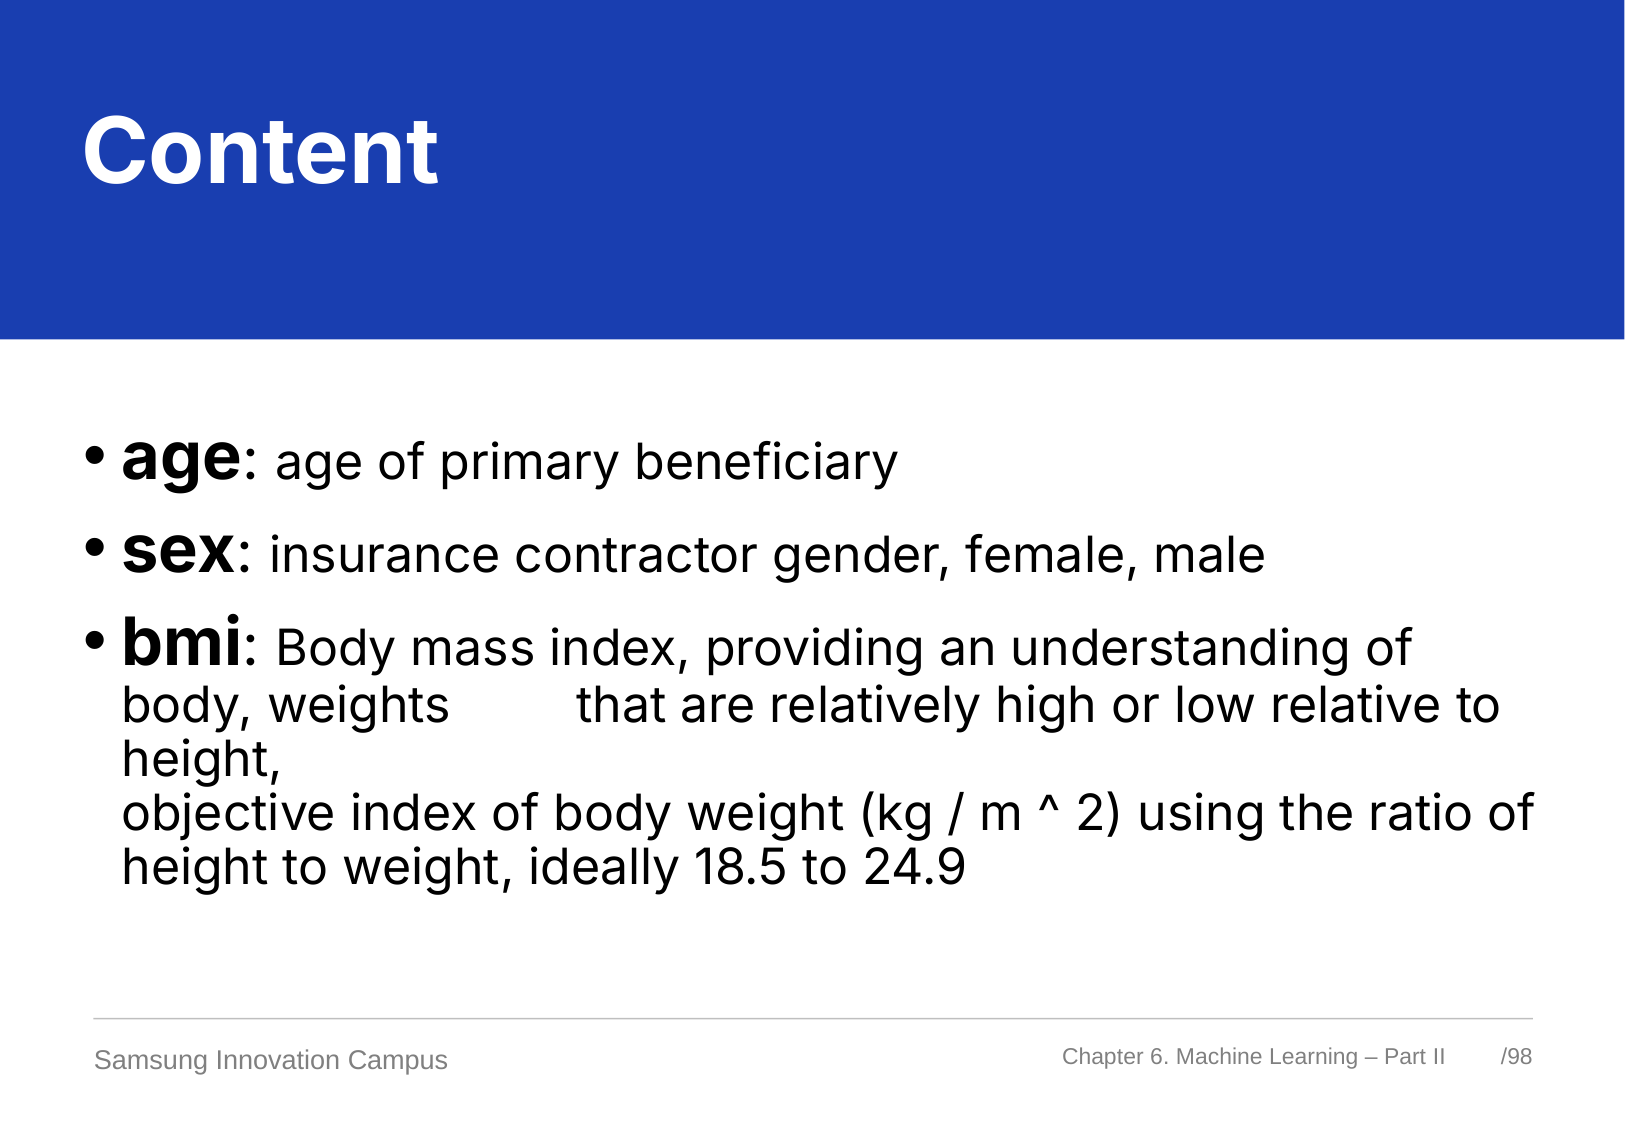

# Content
age: age of primary beneficiary
sex: insurance contractor gender, female, male
bmi: Body mass index, providing an understanding of body, weights         that are relatively high or low relative to height,
objective index of body weight (kg / m ^ 2) using the ratio of height to weight, ideally 18.5 to 24.9